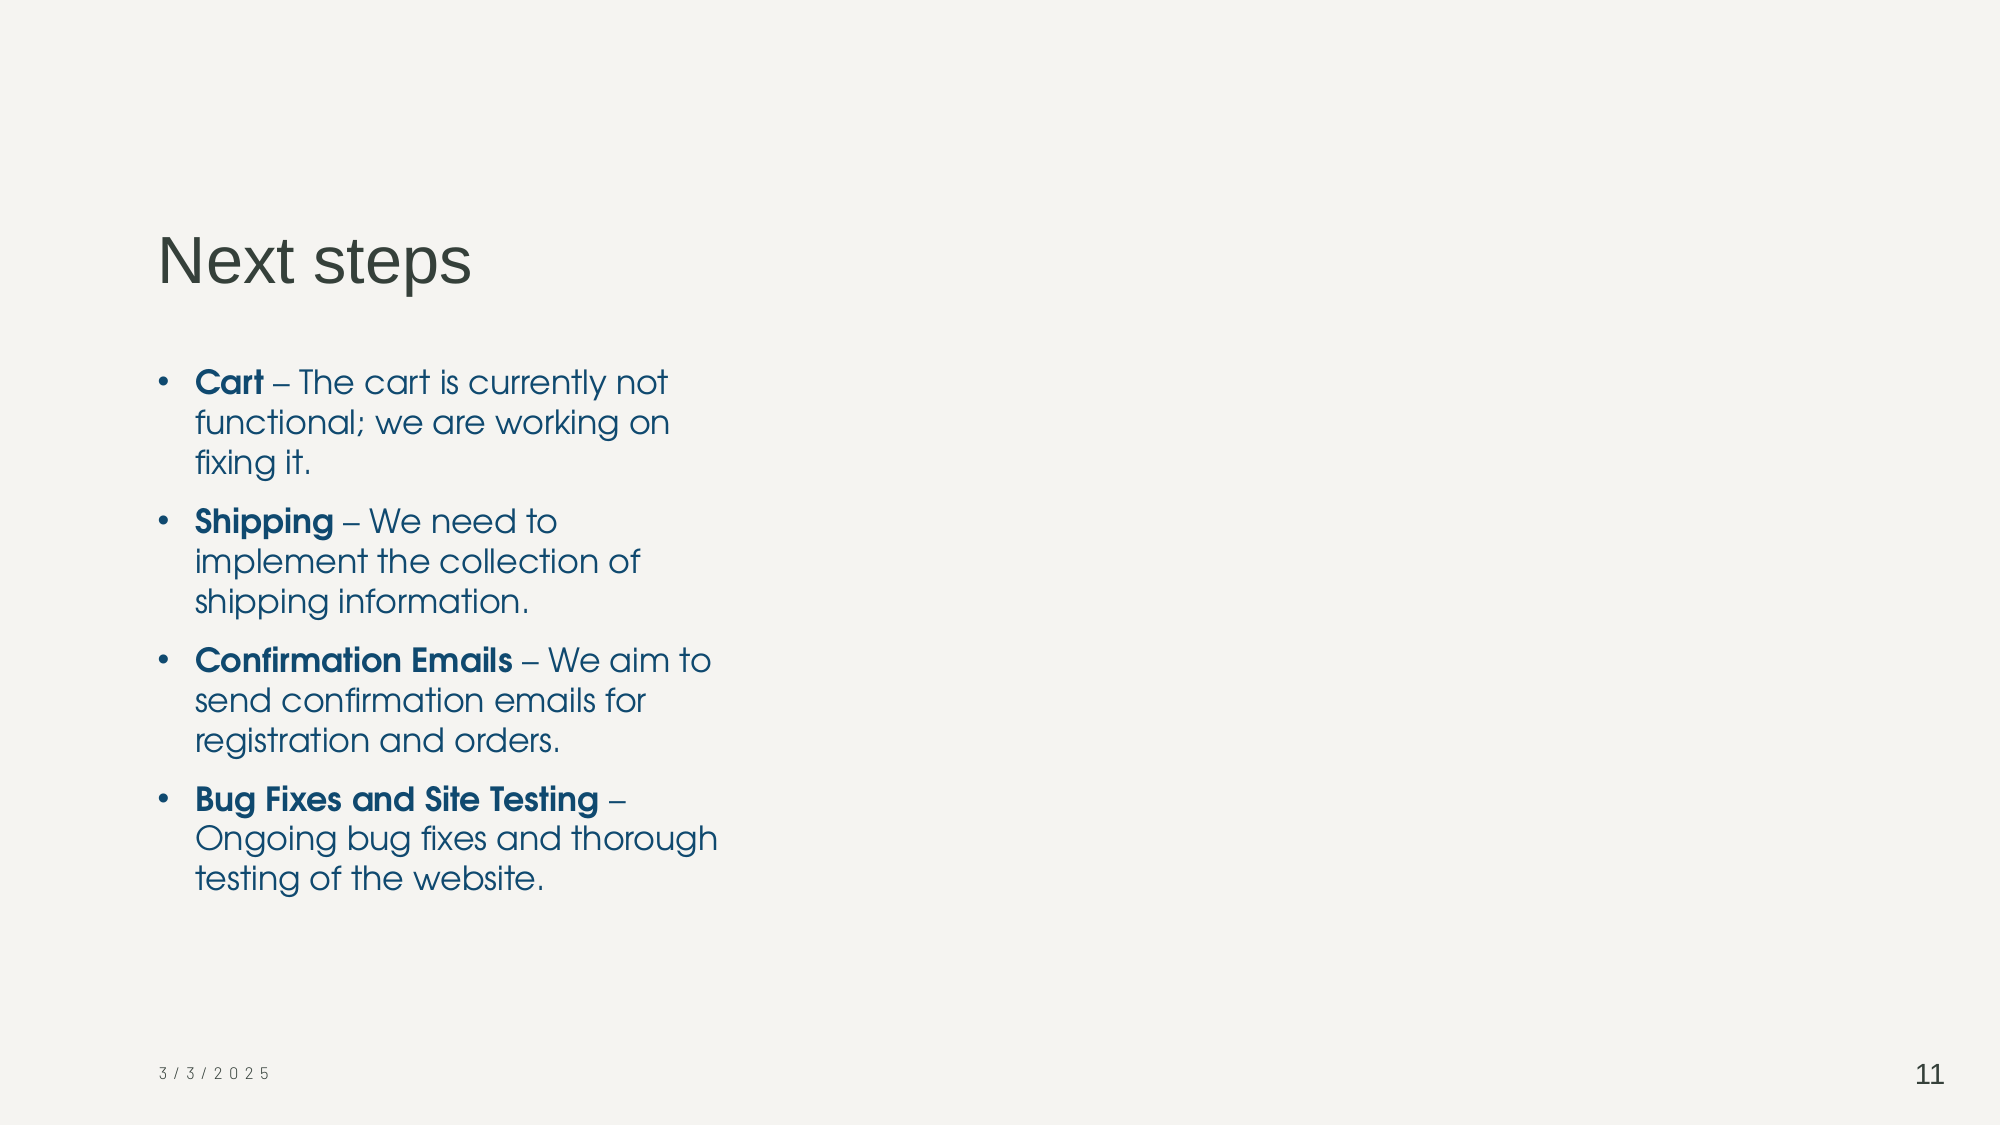

# Next steps
Cart – The cart is currently not functional; we are working on fixing it.
Shipping – We need to implement the collection of shipping information.
Confirmation Emails – We aim to send confirmation emails for registration and orders.
Bug Fixes and Site Testing – Ongoing bug fixes and thorough testing of the website.

3/3/2025

11